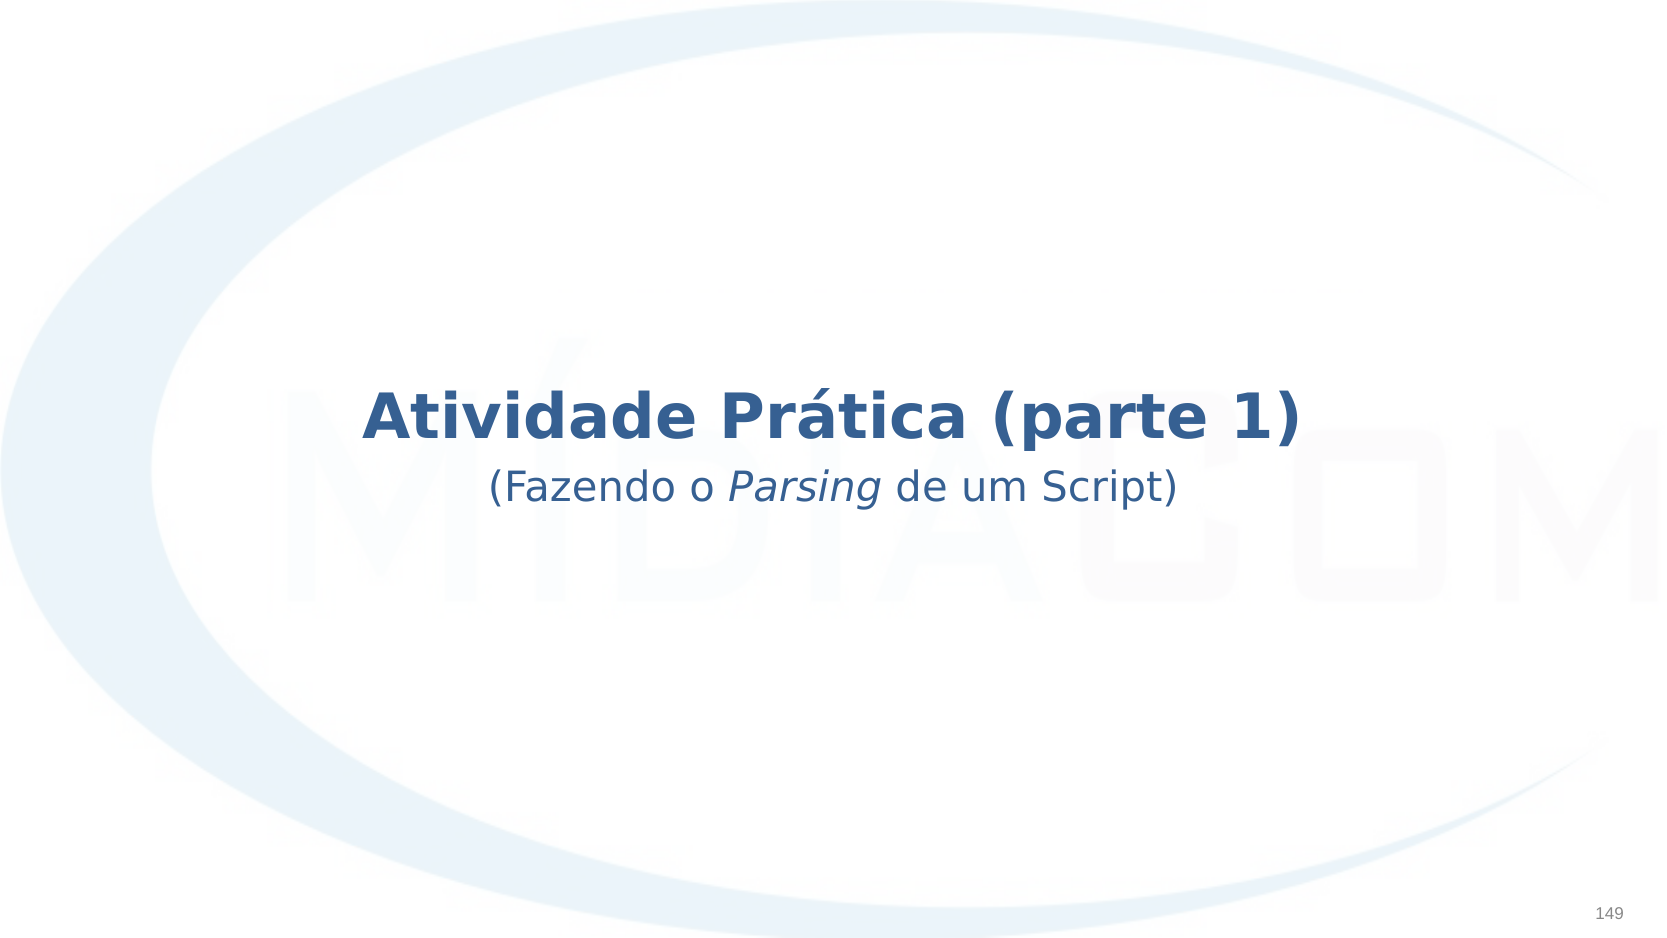

Atividade Prática (parte 1)
(Fazendo o Parsing de um Script)
149